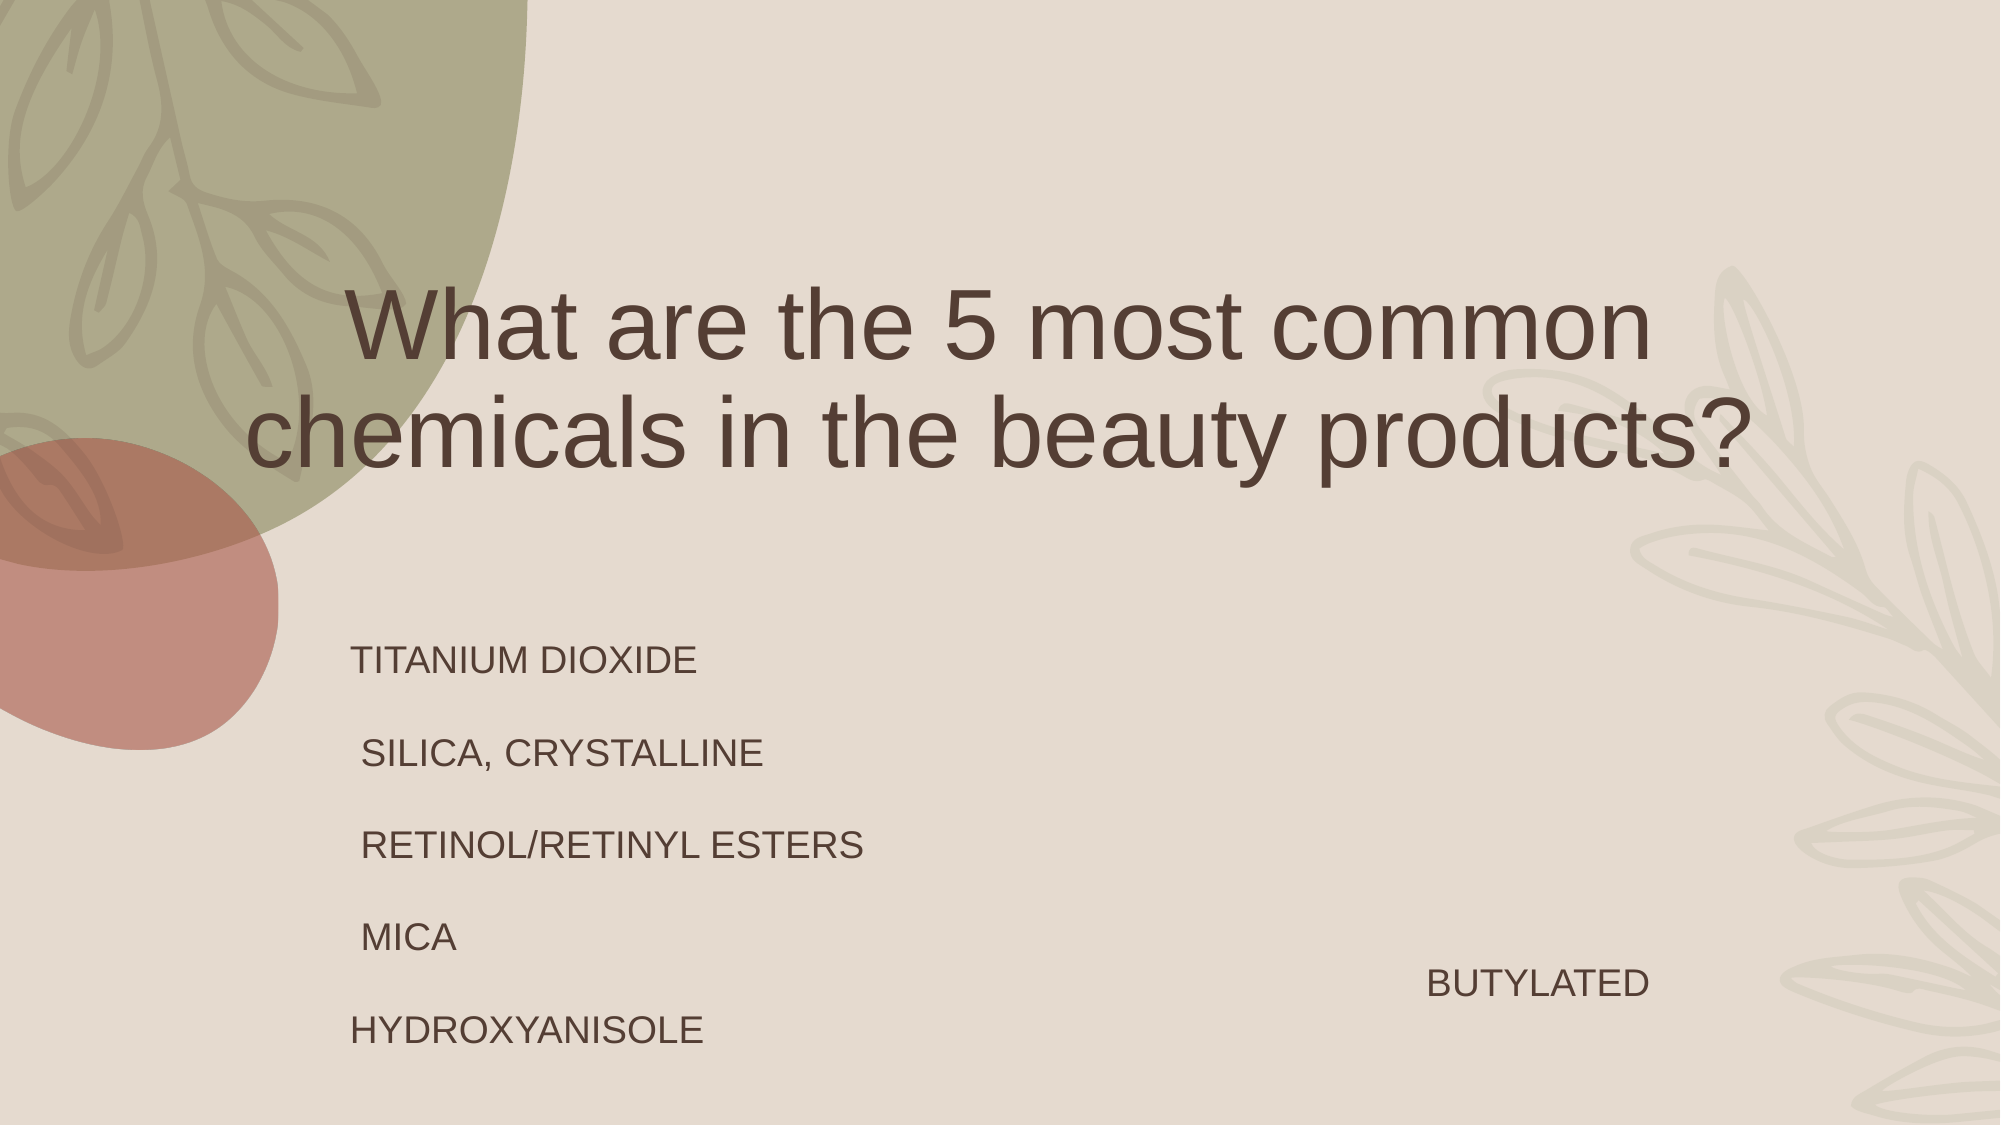

# What are the 5 most common chemicals in the beauty products?
Titanium dioxide

 Silica, crystalline

 Retinol/retinyl esters

 Mica
                                                                                             Butylated hydroxyanisole